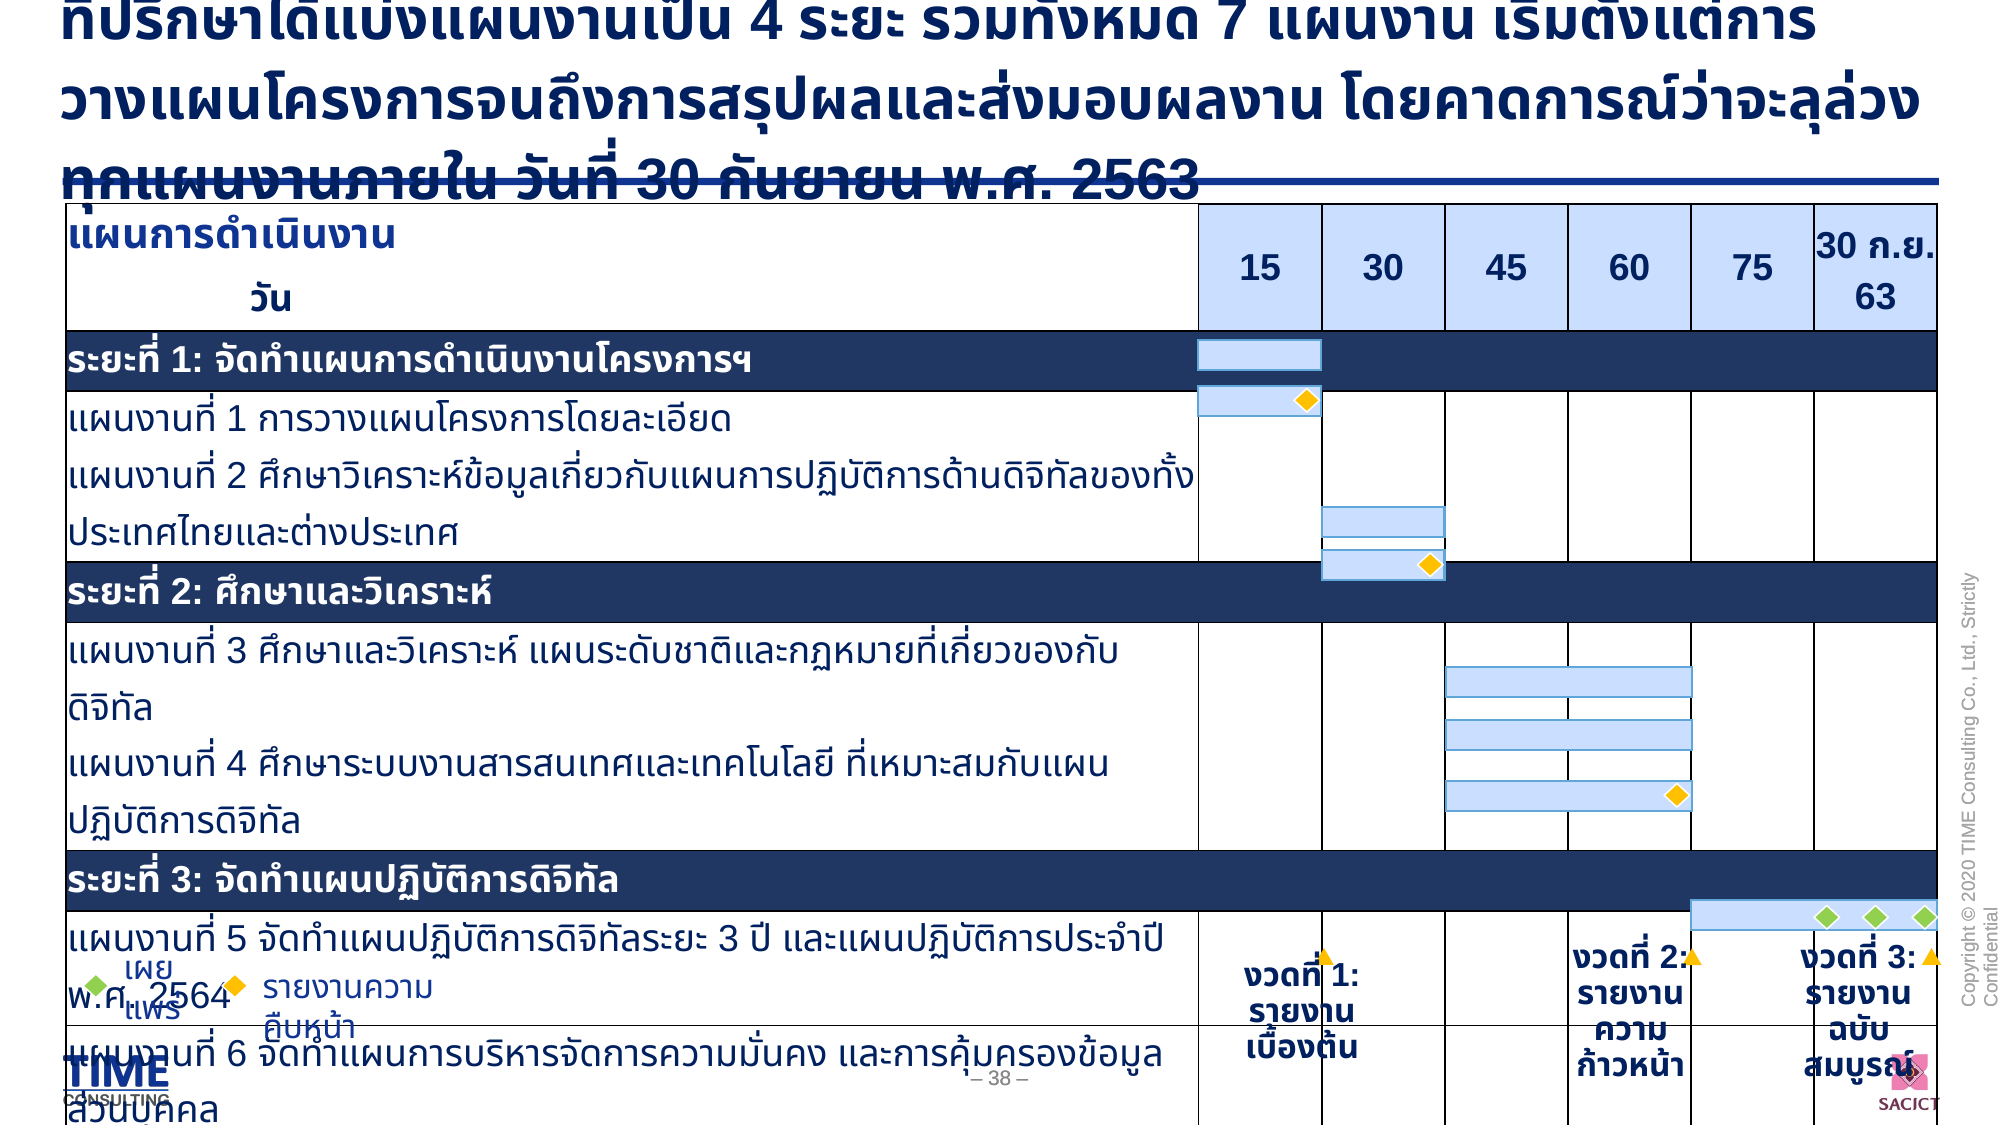

# ที่ปรึกษาได้แบ่งแผนงานเป็น 4 ระยะ รวมทั้งหมด 7 แผนงาน เริ่มตั้งแต่การวางแผนโครงการจนถึงการสรุปผลและส่งมอบผลงาน โดยคาดการณ์ว่าจะลุล่วงทุกแผนงานภายใน วันที่ 30 กันยายน พ.ศ. 2563
| แผนการดำเนินงาน วัน | 15 | 30 | 45 | 60 | 75 | 30 ก.ย. 63 |
| --- | --- | --- | --- | --- | --- | --- |
| ระยะที่ 1: จัดทำแผนการดำเนินงานโครงการฯ |  |  |  |  |  |  |
| แผนงานที่ 1 การวางแผนโครงการโดยละเอียด แผนงานที่ 2 ศึกษาวิเคราะห์ข้อมูลเกี่ยวกับแผนการปฏิบัติการด้านดิจิทัลของทั้งประเทศไทยและต่างประเทศ |  |  |  |  |  |  |
| ระยะที่ 2: ศึกษาและวิเคราะห์ |  |  |  |  |  |  |
| แผนงานที่ 3 ศึกษาและวิเคราะห์ แผนระดับชาติและกฏหมายที่เกี่ยวของกับดิจิทัล แผนงานที่ 4 ศึกษาระบบงานสารสนเทศและเทคโนโลยี ที่เหมาะสมกับแผนปฏิบัติการดิจิทัล |  |  |  |  |  |  |
| ระยะที่ 3: จัดทำแผนปฏิบัติการดิจิทัล |  |  |  |  |  |  |
| แผนงานที่ 5 จัดทำแผนปฏิบัติการดิจิทัลระยะ 3 ปี และแผนปฏิบัติการประจำปี พ.ศ. 2564 |  |  |  |  |  |  |
| แผนงานที่ 6 จัดทำแผนการบริหารจัดการความมั่นคง และการคุ้มครองข้อมูลส่วนบุคคล |  |  |  |  |  |  |
| แผนงานที่ 7 นำเสนอแผนและแนวทางในการอบรมให้ความรู้เรื่องเทคโนโลยีสารสนเทศที่เกี่ยวข้อง |  |  |  |  |  |  |
| ระยะที่ 4: สรุปผลและส่งมอบงาน |  |  |  |  |  |  |
| แผนงานที่ 8 รายงานแผนฉบับสมบูรณ์พร้อมเผยแพร่ |  |  |  |  |  |  |

เผยแพร่

รายงานความคืบหน้า

งวดที่ 1: รายงานเบื้องต้น
งวดที่ 3: รายงานฉบับสมบูรณ์
งวดที่ 2: รายงานความก้าวหน้า